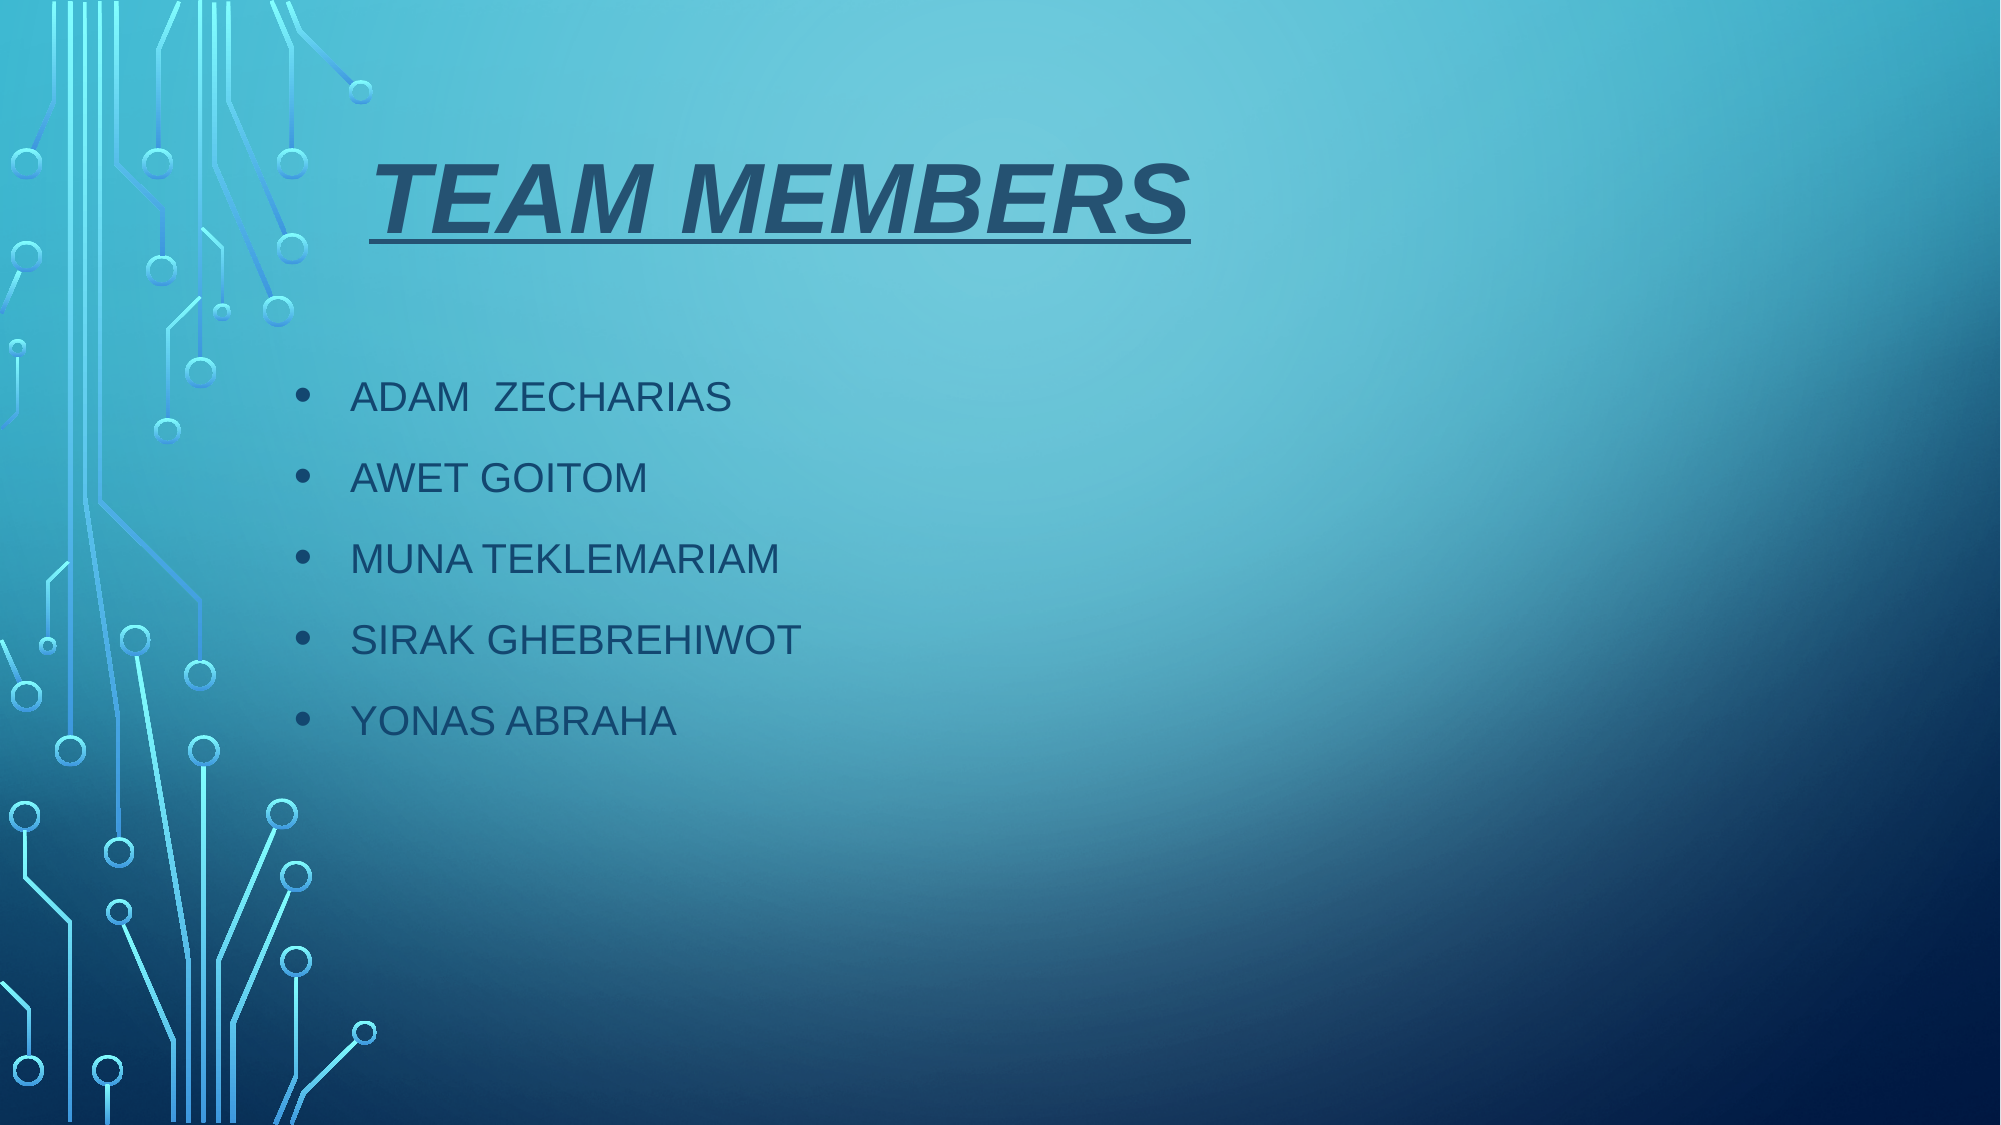

# Team Members
Adam  Zecharias
Awet Goitom
Muna Teklemariam
Sirak Ghebrehiwot
Yonas Abraha